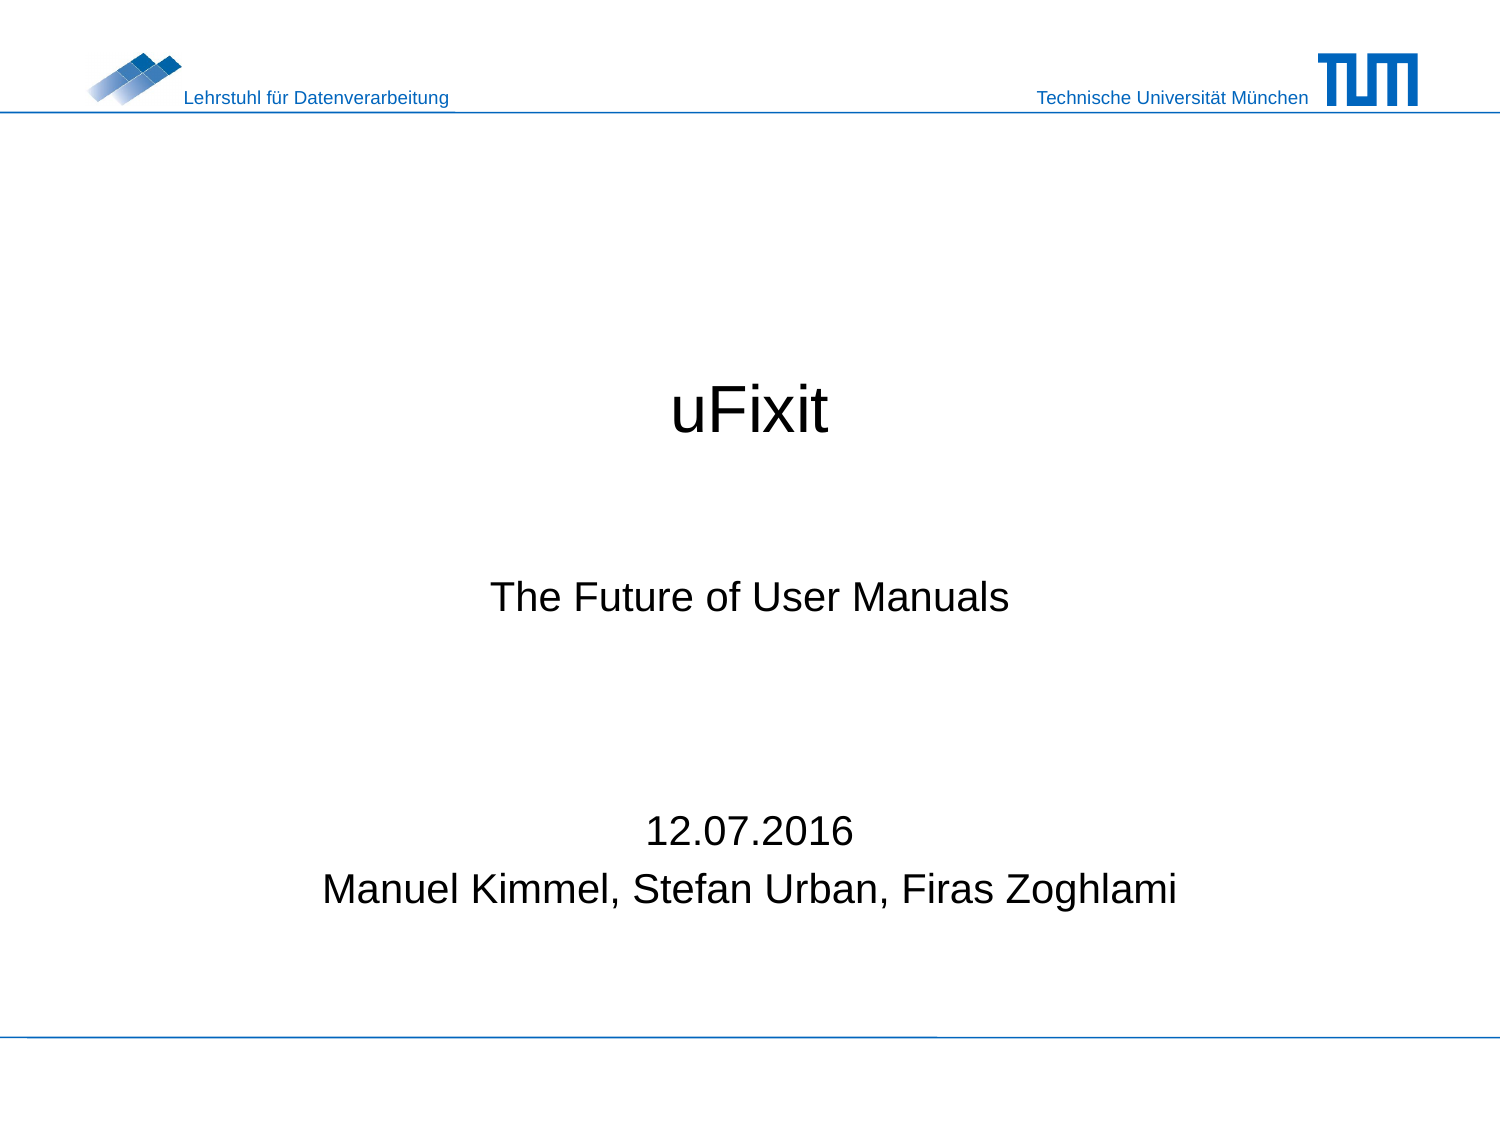

# uFixit
The Future of User Manuals

12.07.2016
Manuel Kimmel, Stefan Urban, Firas Zoghlami